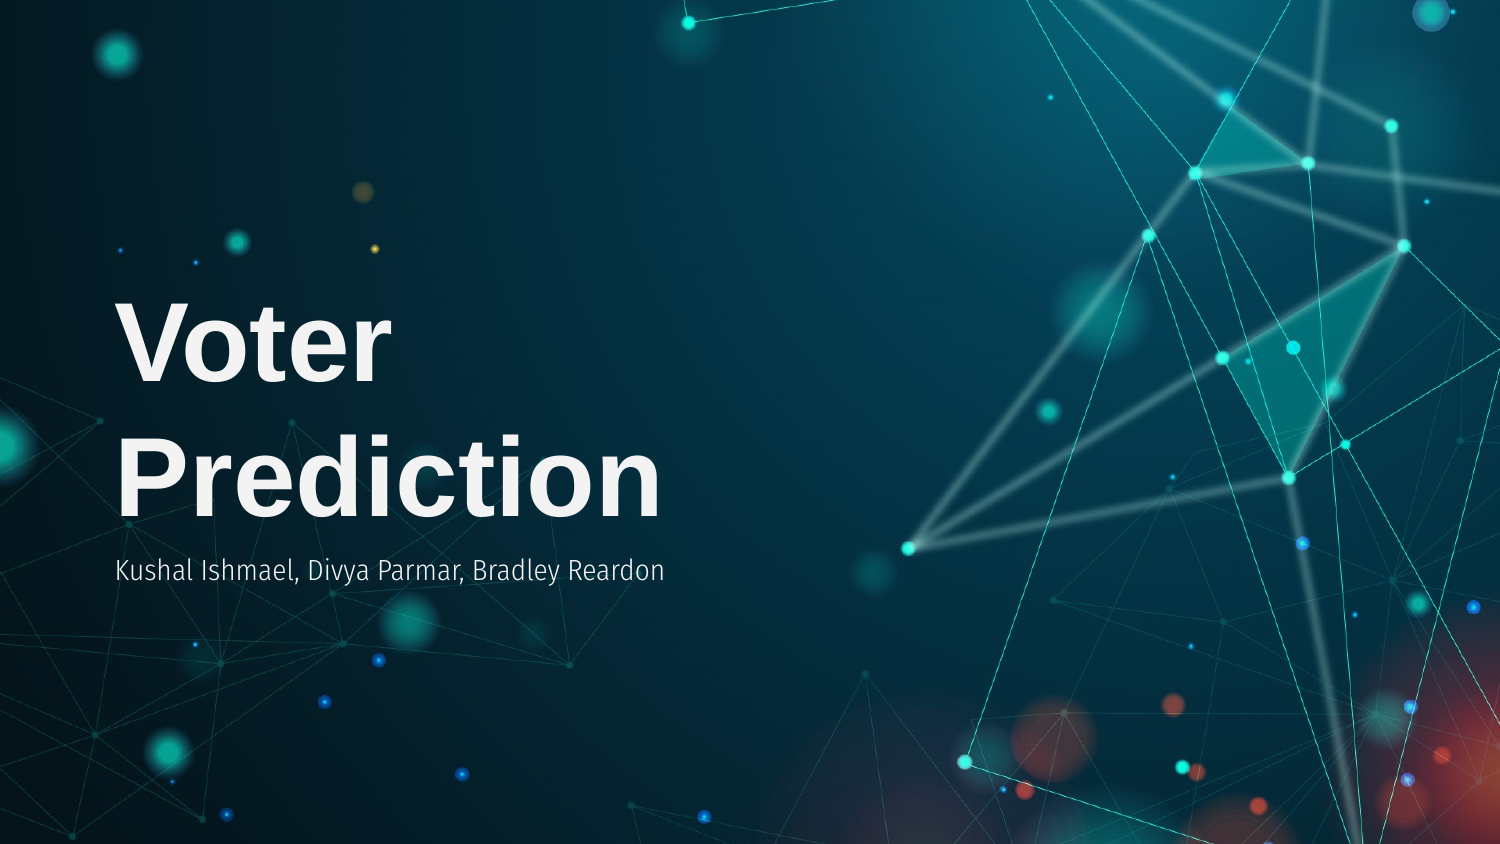

# Voter Prediction
Kushal Ishmael, Divya Parmar, Bradley Reardon